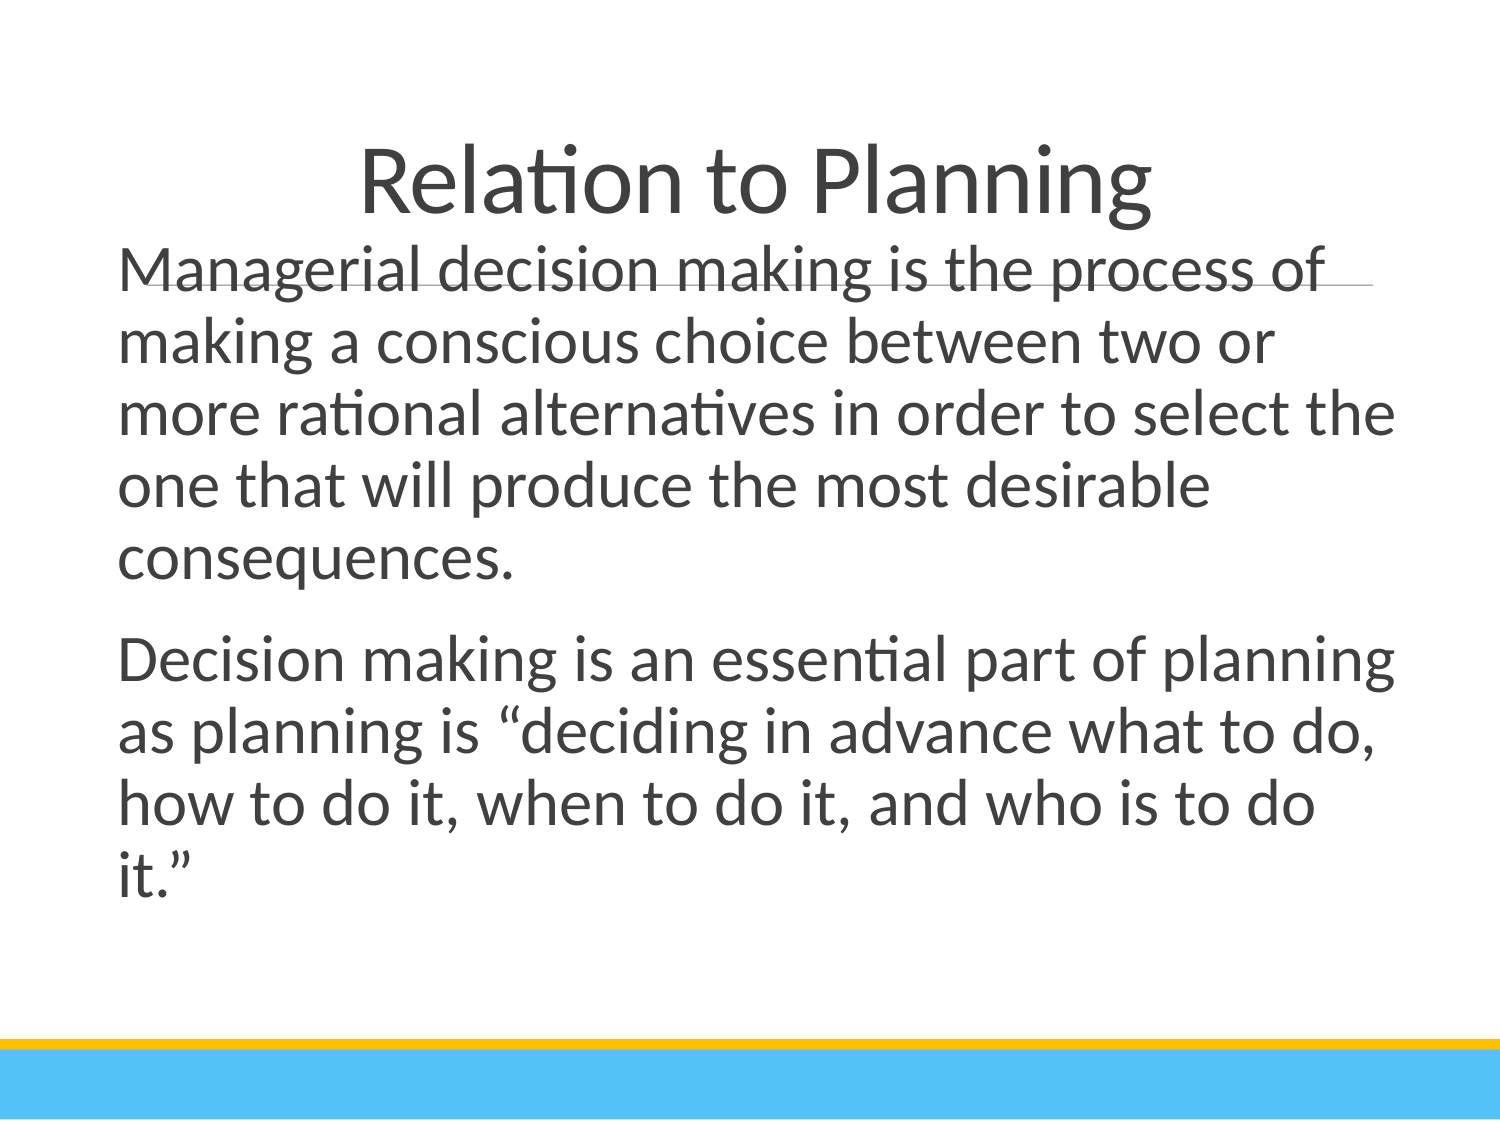

# Relation to Planning
Managerial decision making is the process of making a conscious choice between two or more rational alternatives in order to select the one that will produce the most desirable consequences.
Decision making is an essential part of planning as planning is “deciding in advance what to do, how to do it, when to do it, and who is to do it.”